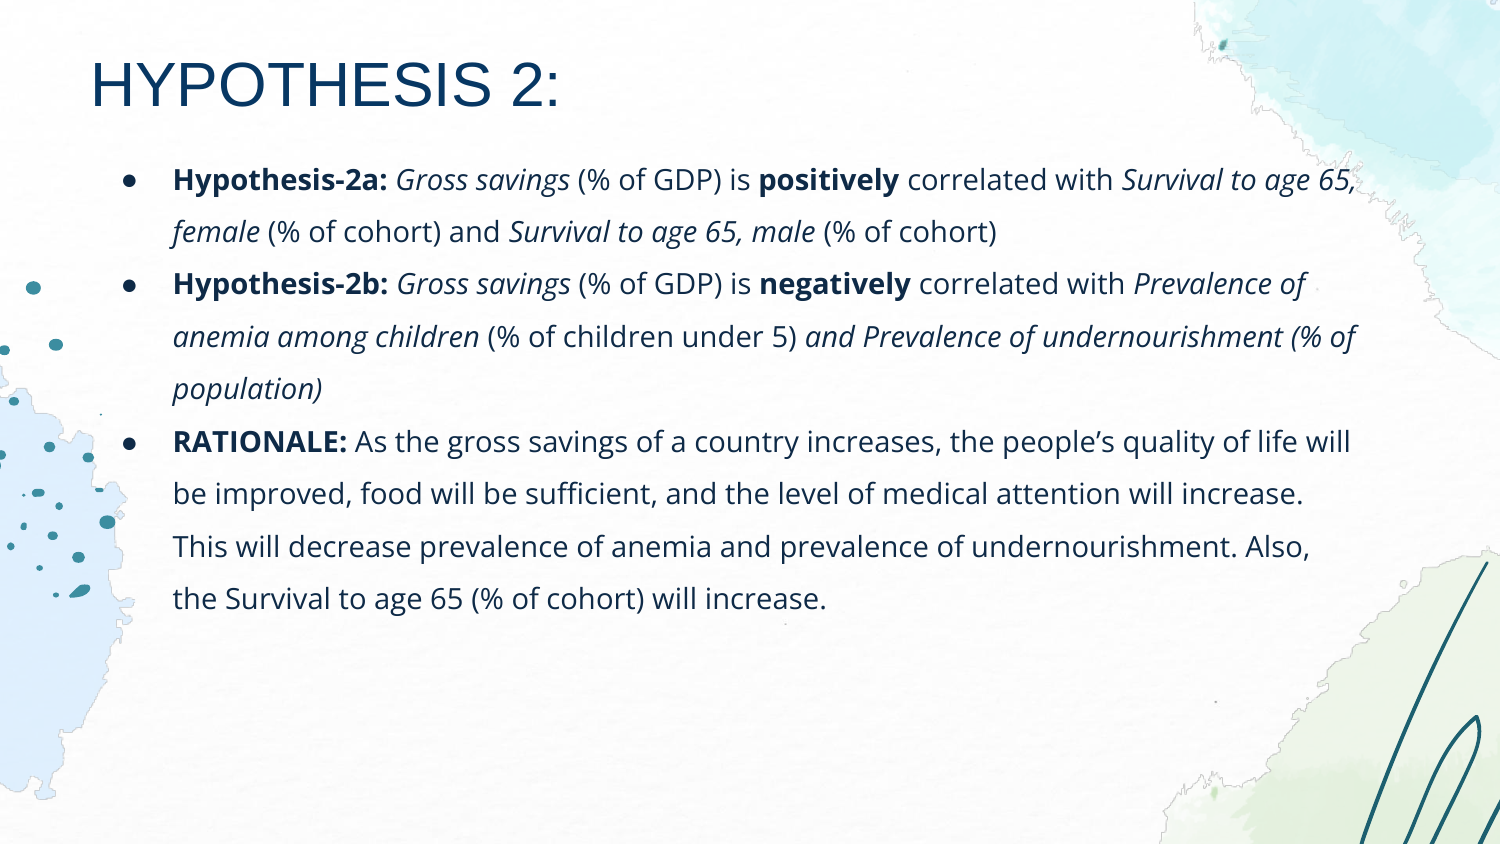

# HYPOTHESIS 2:
Hypothesis-2a: Gross savings (% of GDP) is positively correlated with Survival to age 65, female (% of cohort) and Survival to age 65, male (% of cohort)
Hypothesis-2b: Gross savings (% of GDP) is negatively correlated with Prevalence of anemia among children (% of children under 5) and Prevalence of undernourishment (% of population)
RATIONALE: As the gross savings of a country increases, the people’s quality of life will be improved, food will be sufficient, and the level of medical attention will increase. This will decrease prevalence of anemia and prevalence of undernourishment. Also, the Survival to age 65 (% of cohort) will increase.